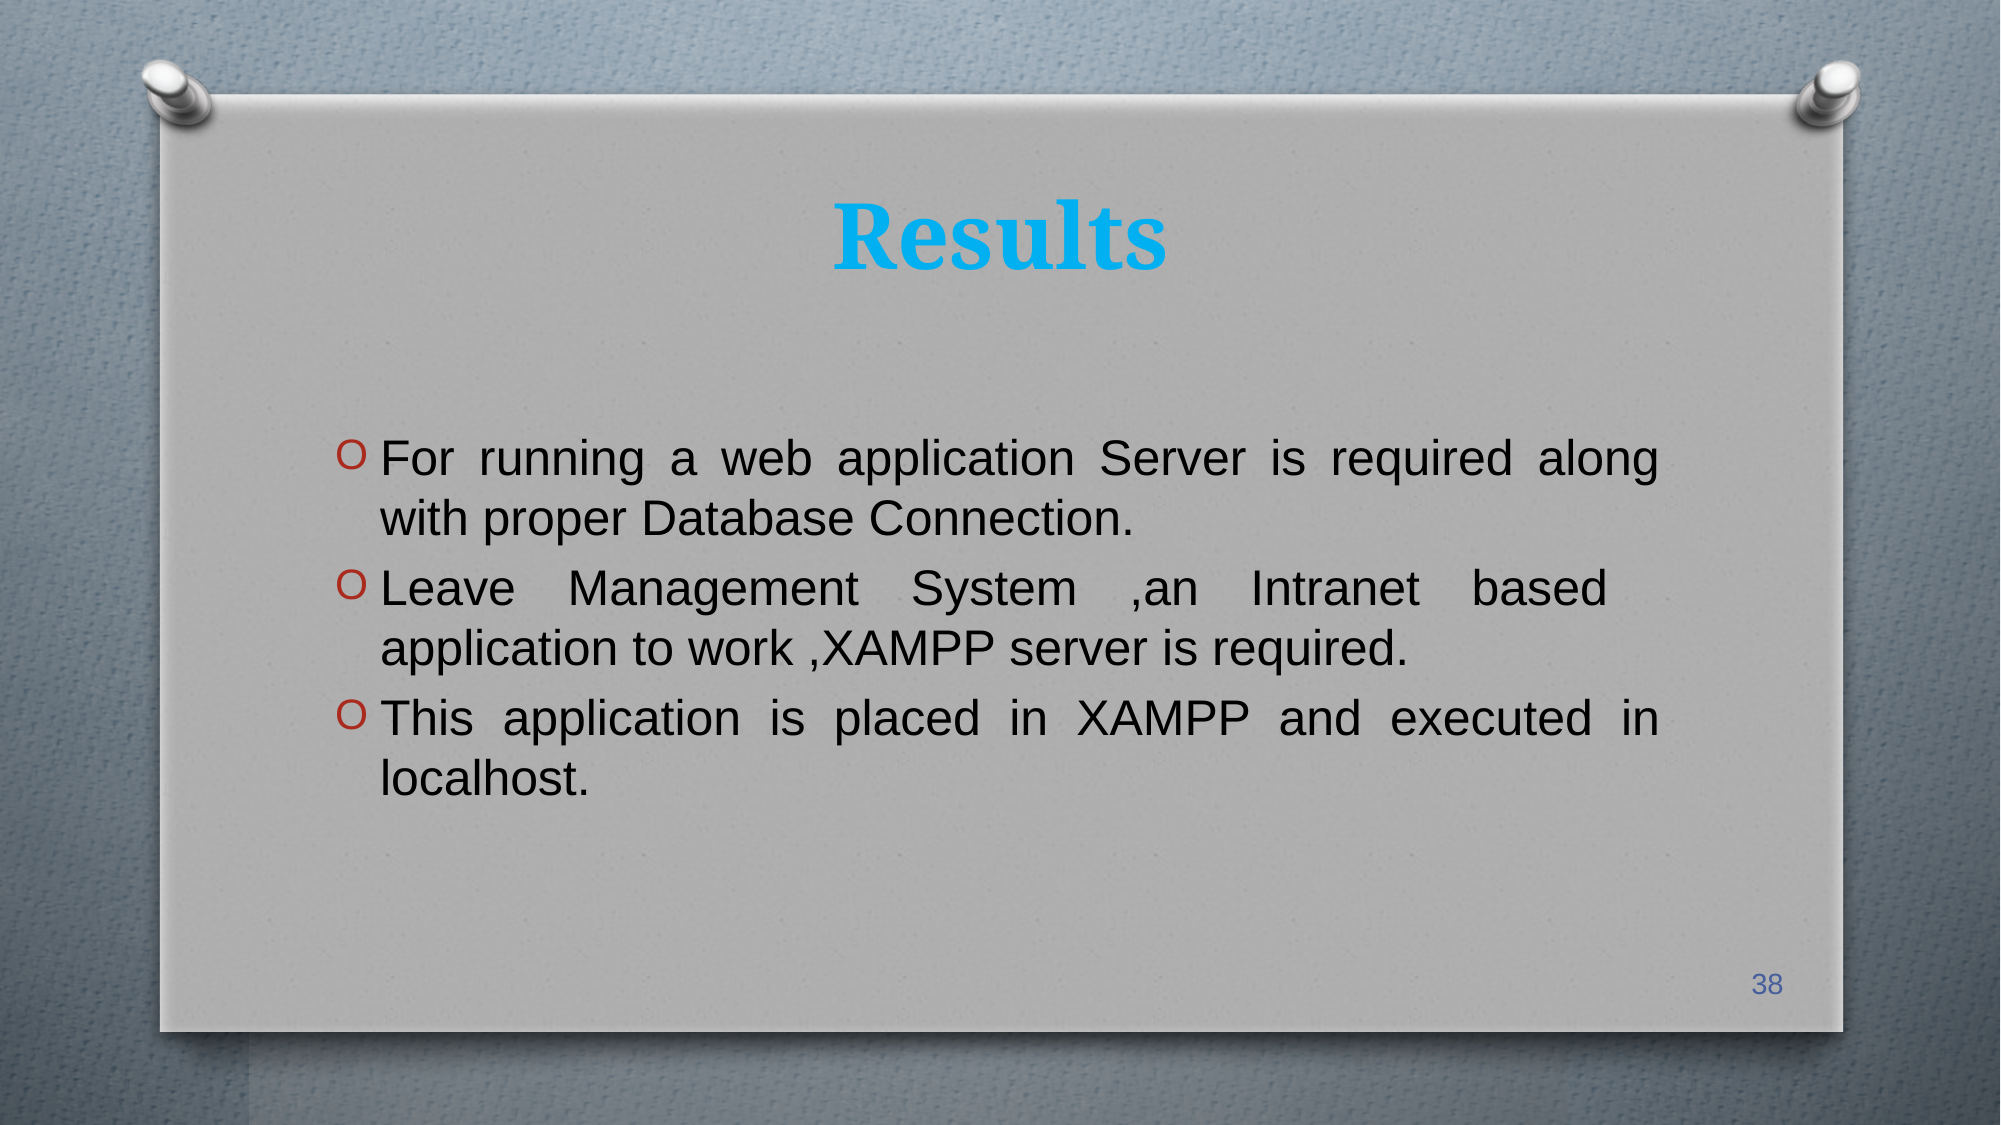

# Results

For running a web application Server is required along with proper Database Connection.
Leave Management System ,an Intranet based  application to work ,XAMPP server is required.
This application is placed in XAMPP and executed in localhost.
38